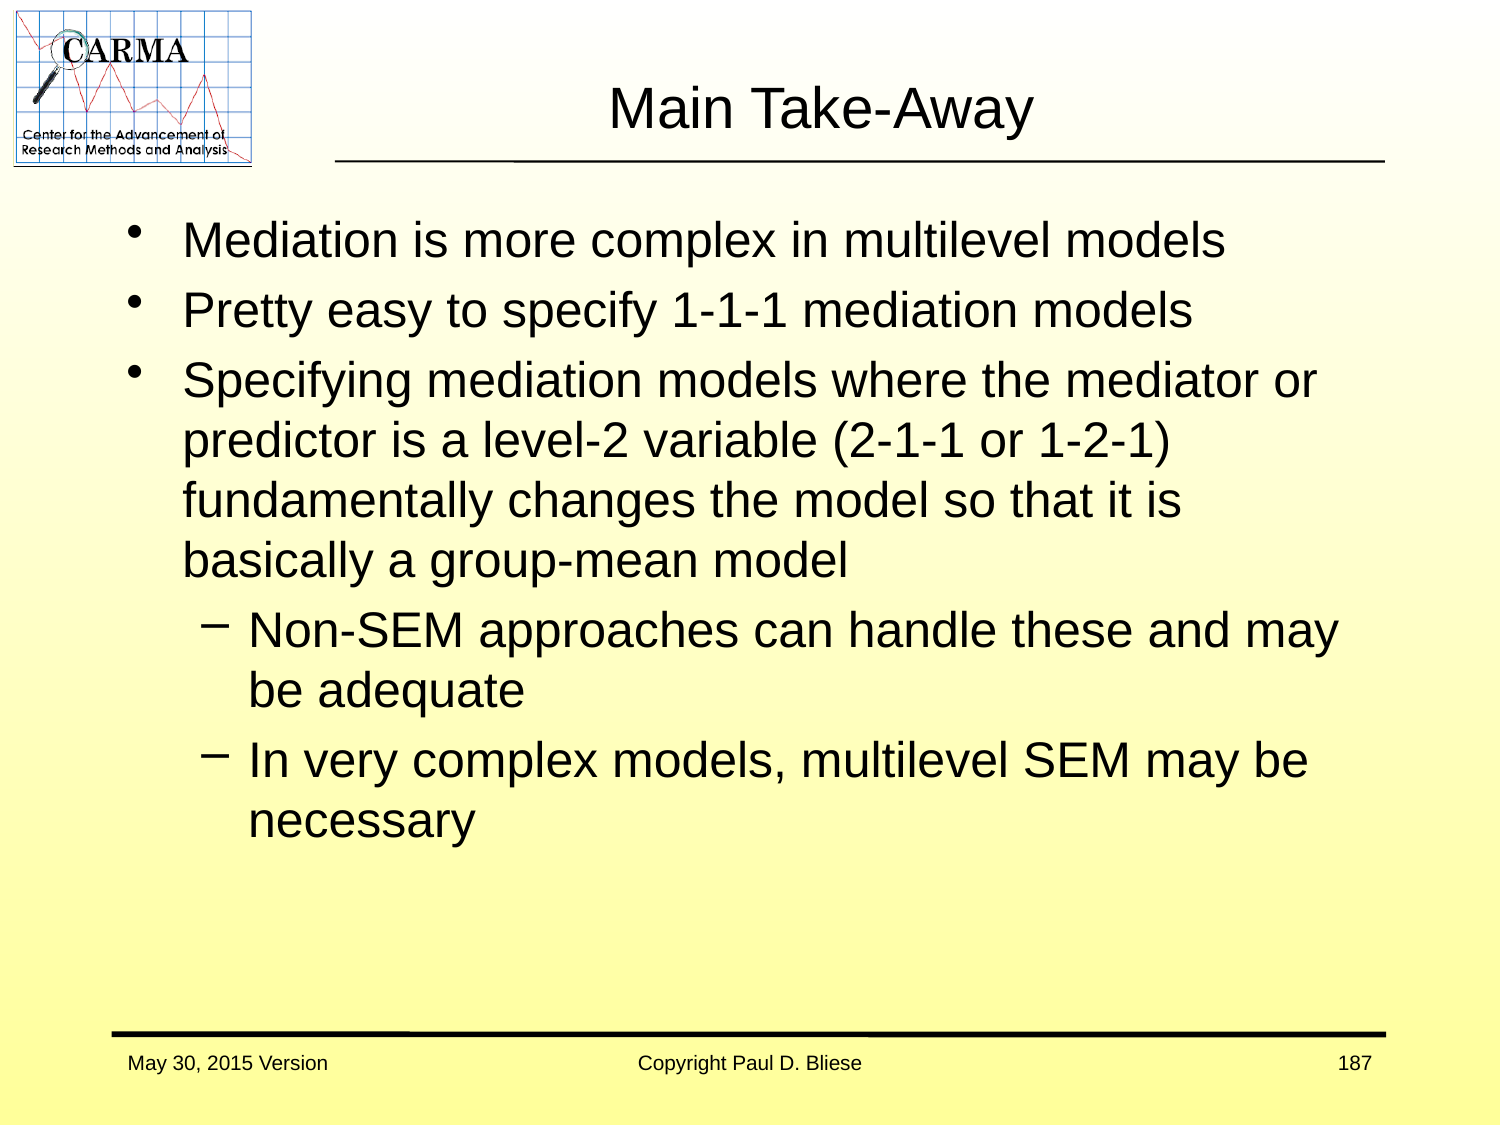

# Main Take-Away
Mediation is more complex in multilevel models
Pretty easy to specify 1-1-1 mediation models
Specifying mediation models where the mediator or predictor is a level-2 variable (2-1-1 or 1-2-1) fundamentally changes the model so that it is basically a group-mean model
Non-SEM approaches can handle these and may be adequate
In very complex models, multilevel SEM may be necessary

May 30, 2015 Version
Copyright Paul D. Bliese
187